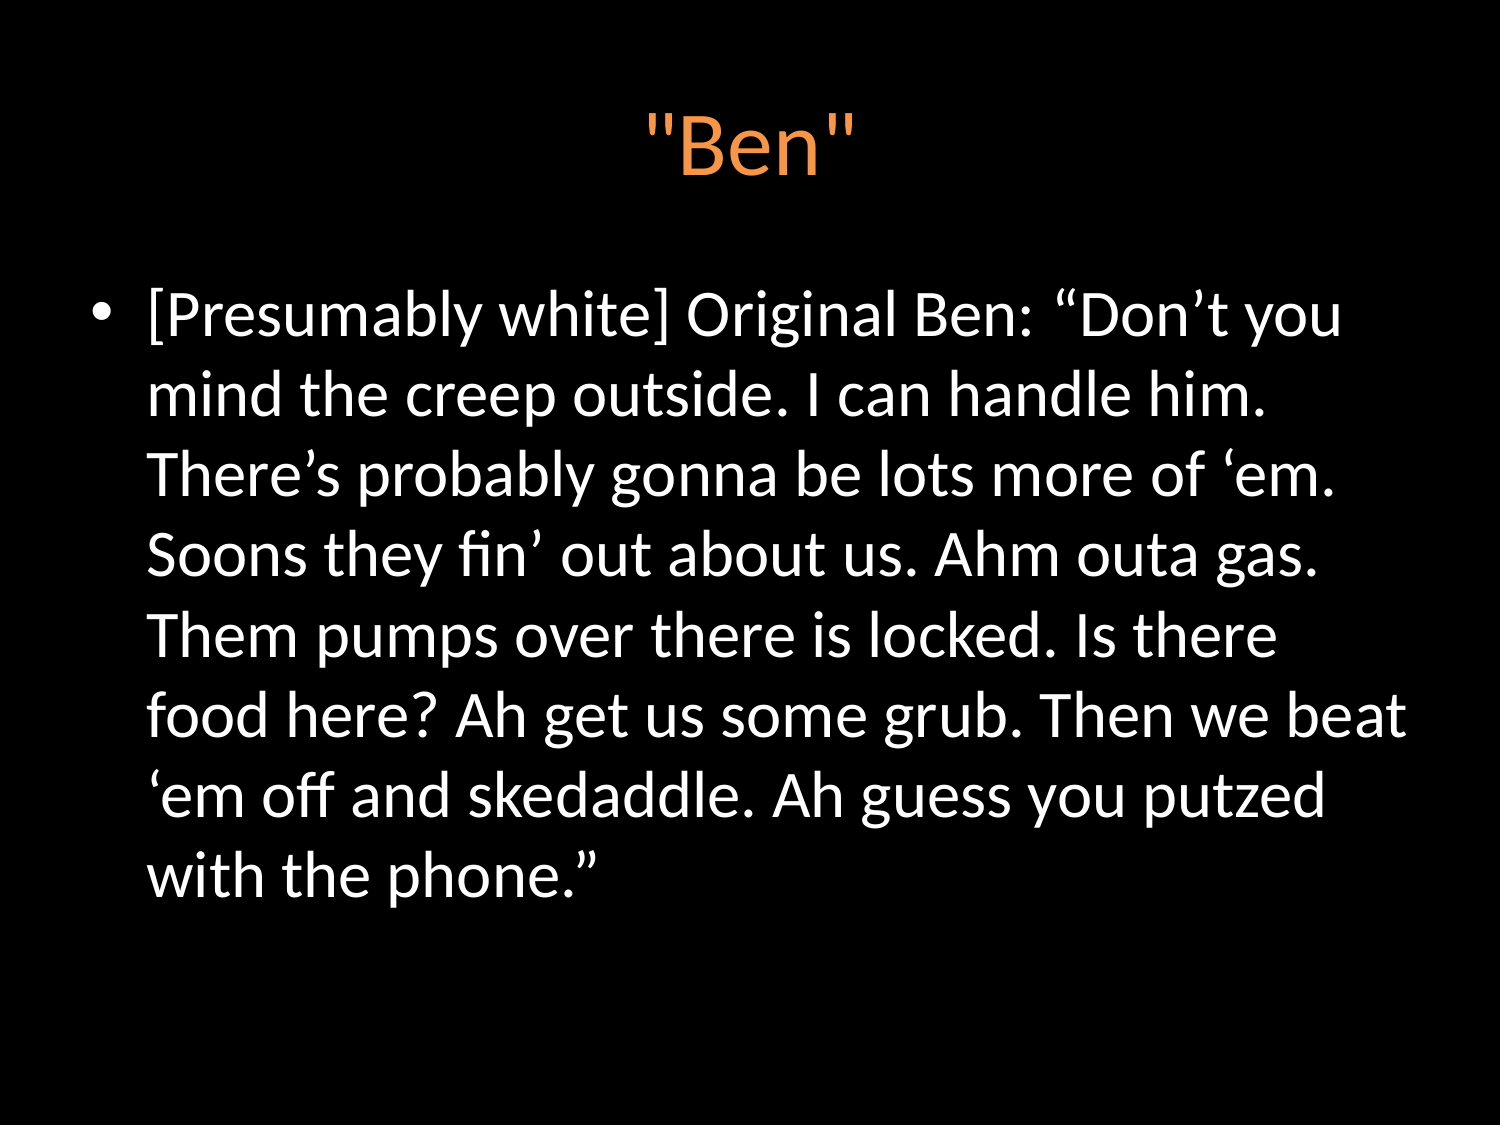

# "Ben"
[Presumably white] Original Ben: “Don’t you mind the creep outside. I can handle him. There’s probably gonna be lots more of ‘em. Soons they fin’ out about us. Ahm outa gas. Them pumps over there is locked. Is there food here? Ah get us some grub. Then we beat ‘em off and skedaddle. Ah guess you putzed with the phone.”